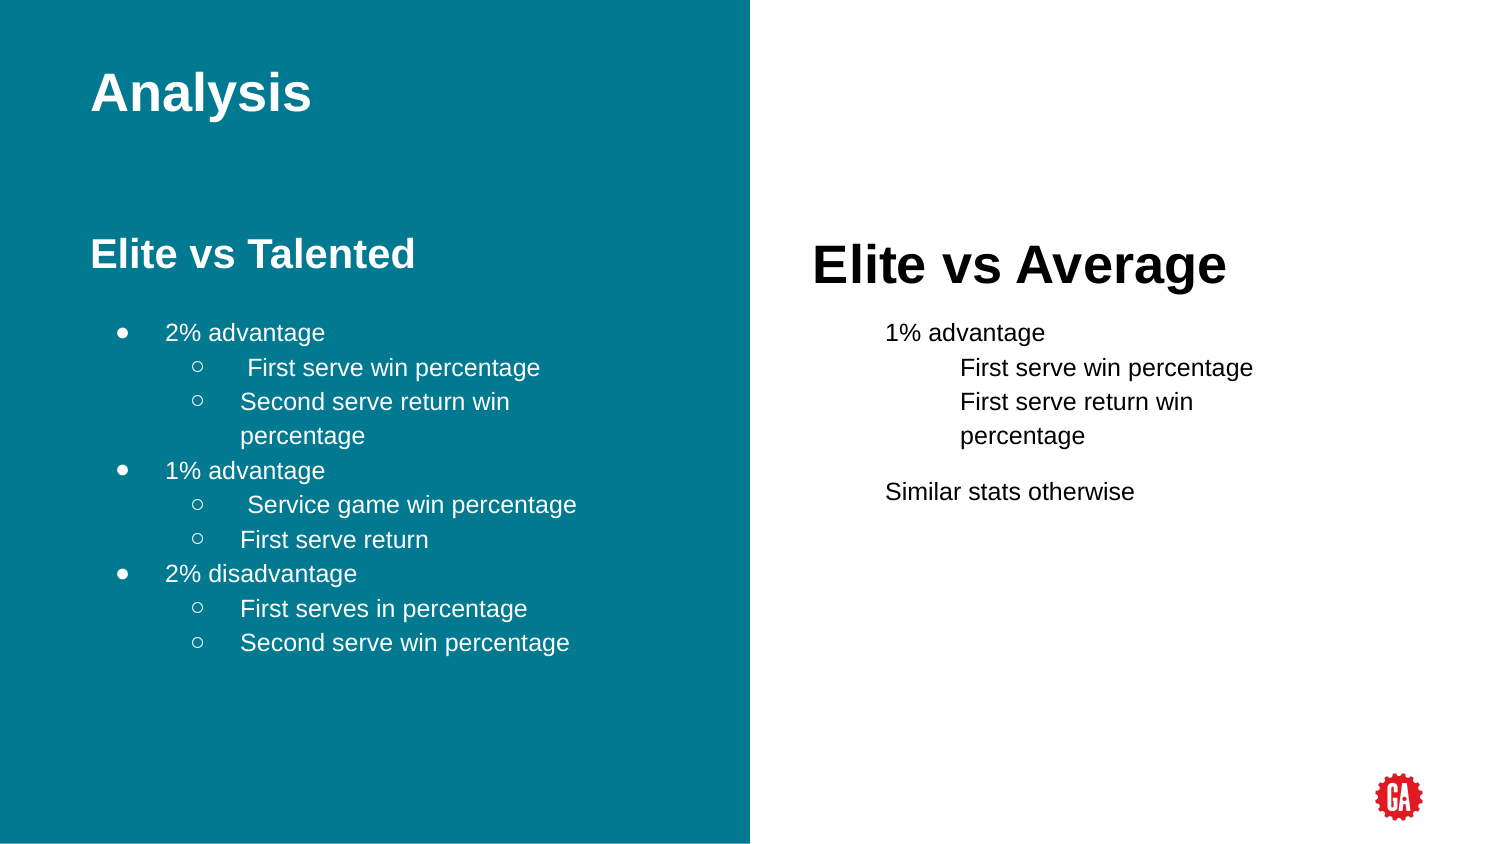

# Analysis

Elite vs Talented
Elite vs Average
2% advantage
 First serve win percentage
Second serve return win percentage
1% advantage
 Service game win percentage
First serve return
2% disadvantage
First serves in percentage
Second serve win percentage
1% advantage
First serve win percentage
First serve return win percentage
Similar stats otherwise